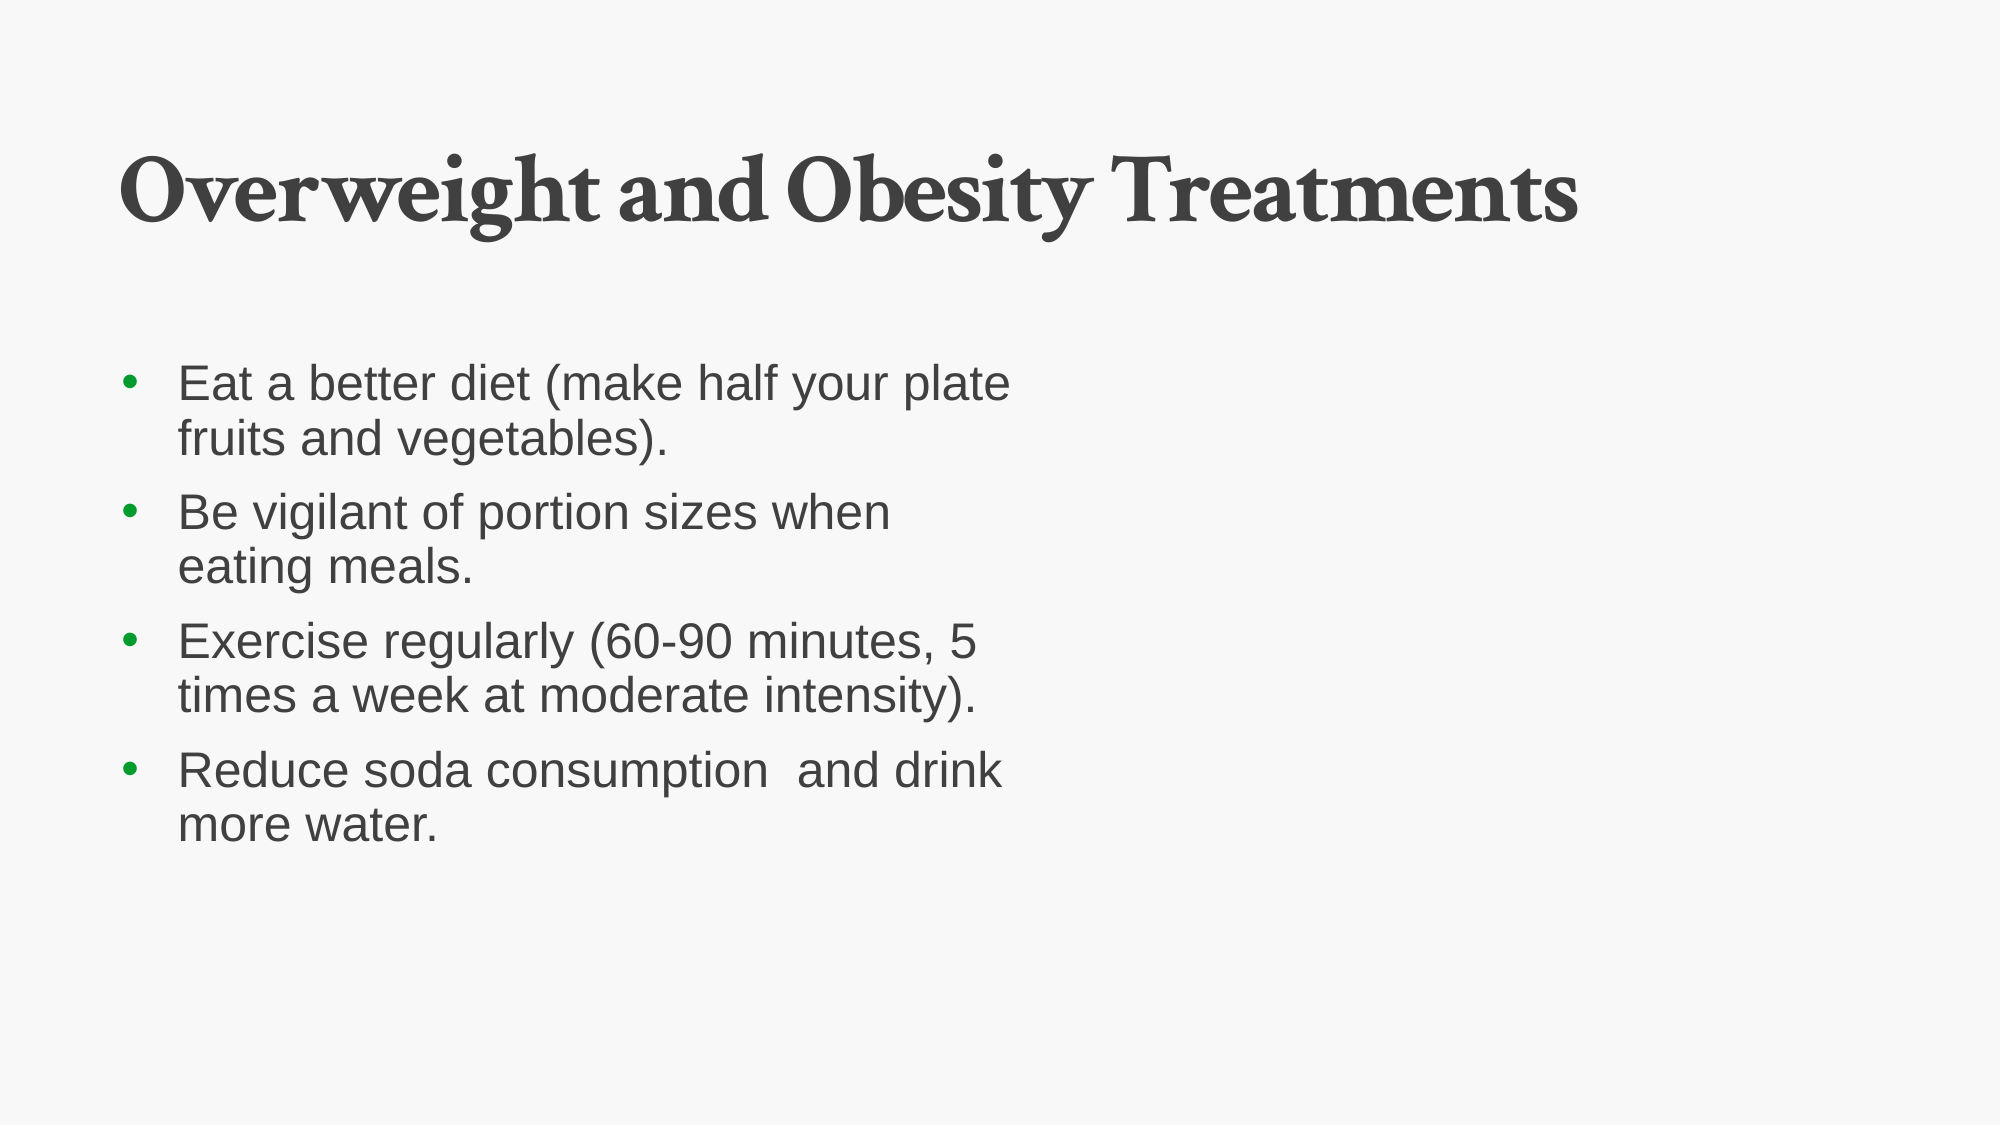

# Overweight and Obesity Treatments

Eat a better diet (make half your plate fruits and vegetables).
Be vigilant of portion sizes when eating meals.
Exercise regularly (60-90 minutes, 5 times a week at moderate intensity).
Reduce soda consumption  and drink more water.